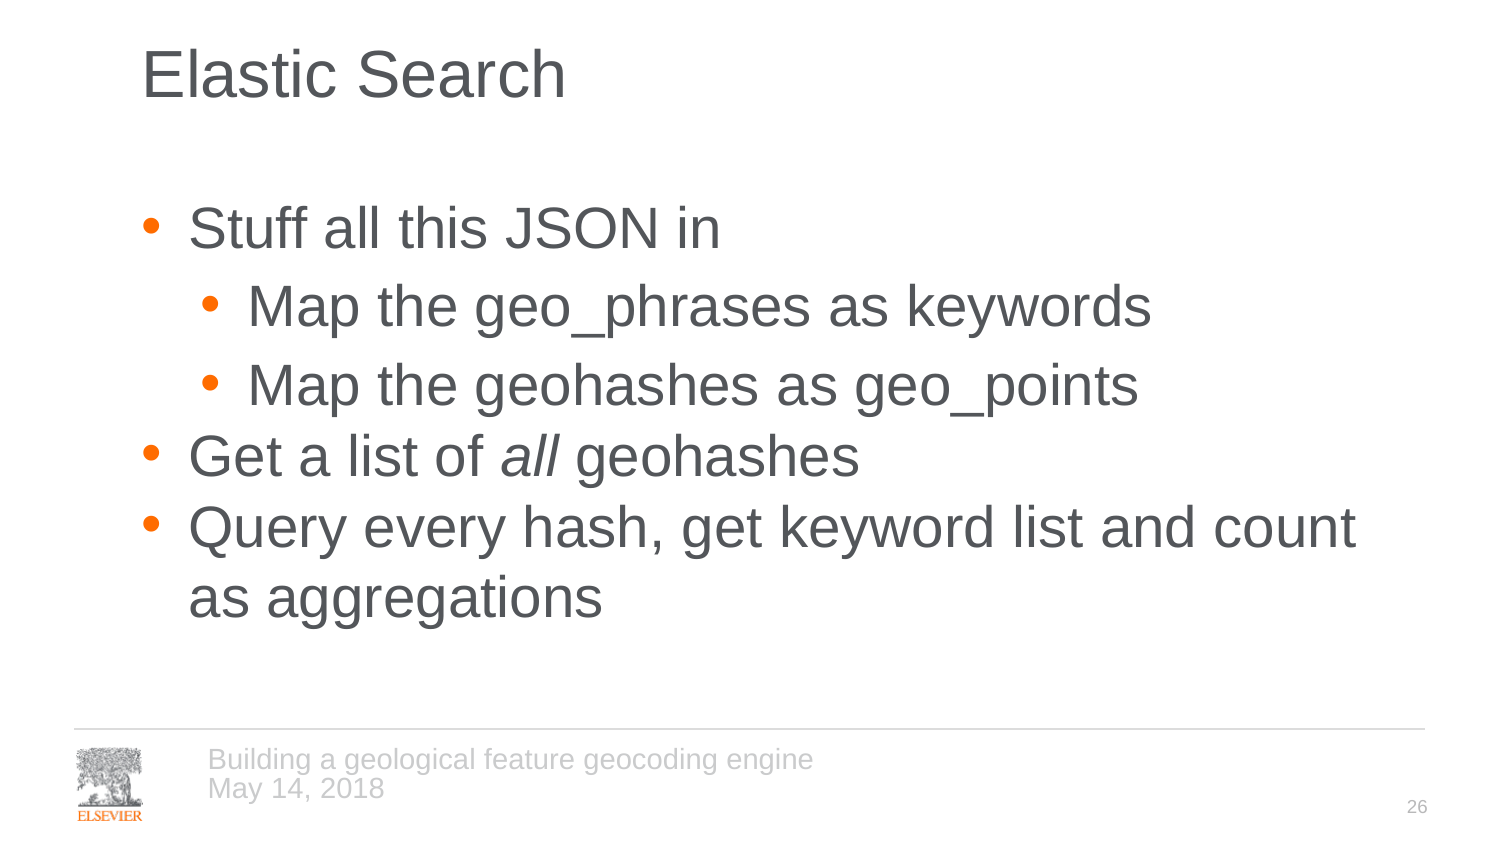

# Elastic Search
Stuff all this JSON in
Map the geo_phrases as keywords
Map the geohashes as geo_points
Get a list of all geohashes
Query every hash, get keyword list and count as aggregations
Building a geological feature geocoding engine
May 14, 2018
26